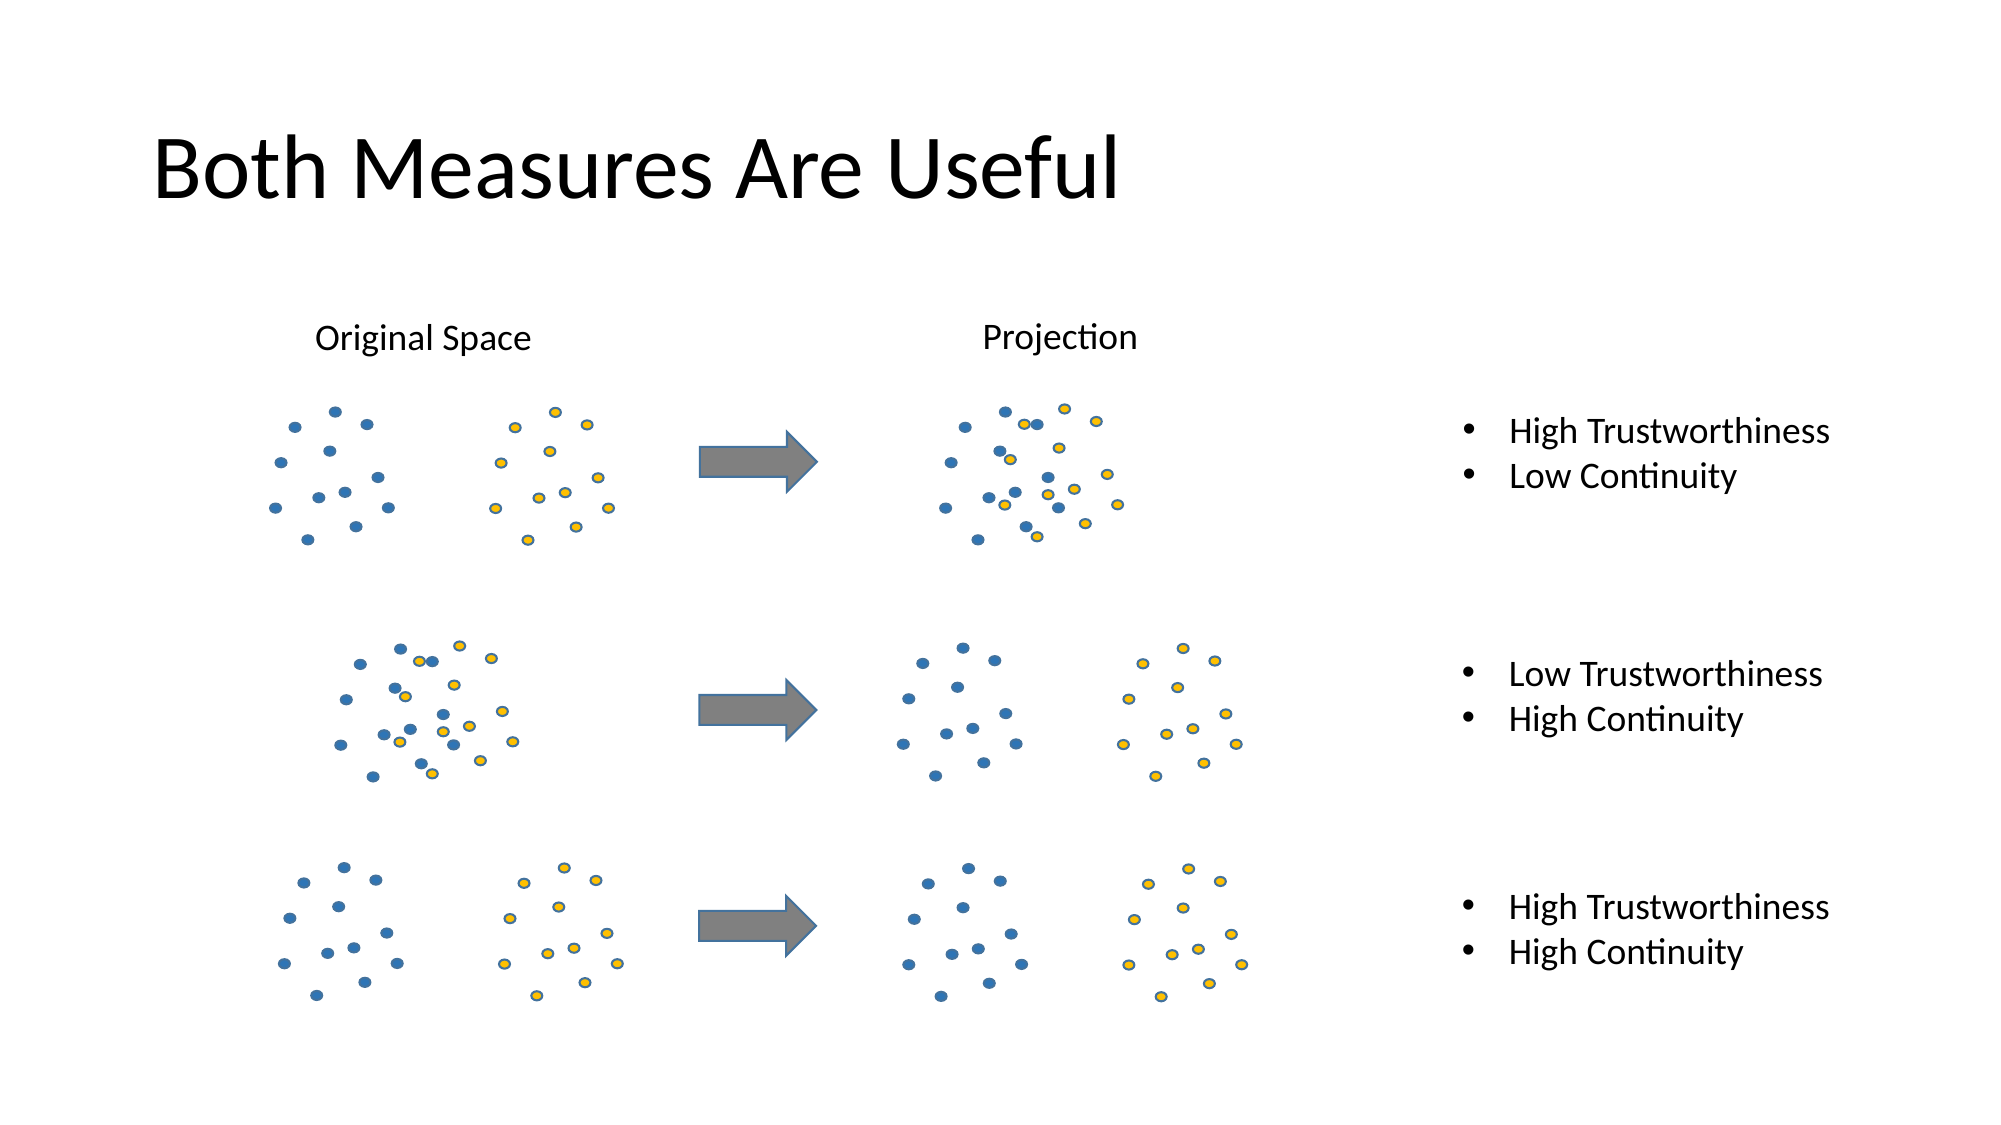

# Both Measures Are Useful
Projection
Original Space
High Trustworthiness
Low Continuity

Low Trustworthiness
High Continuity

High Trustworthiness
High Continuity